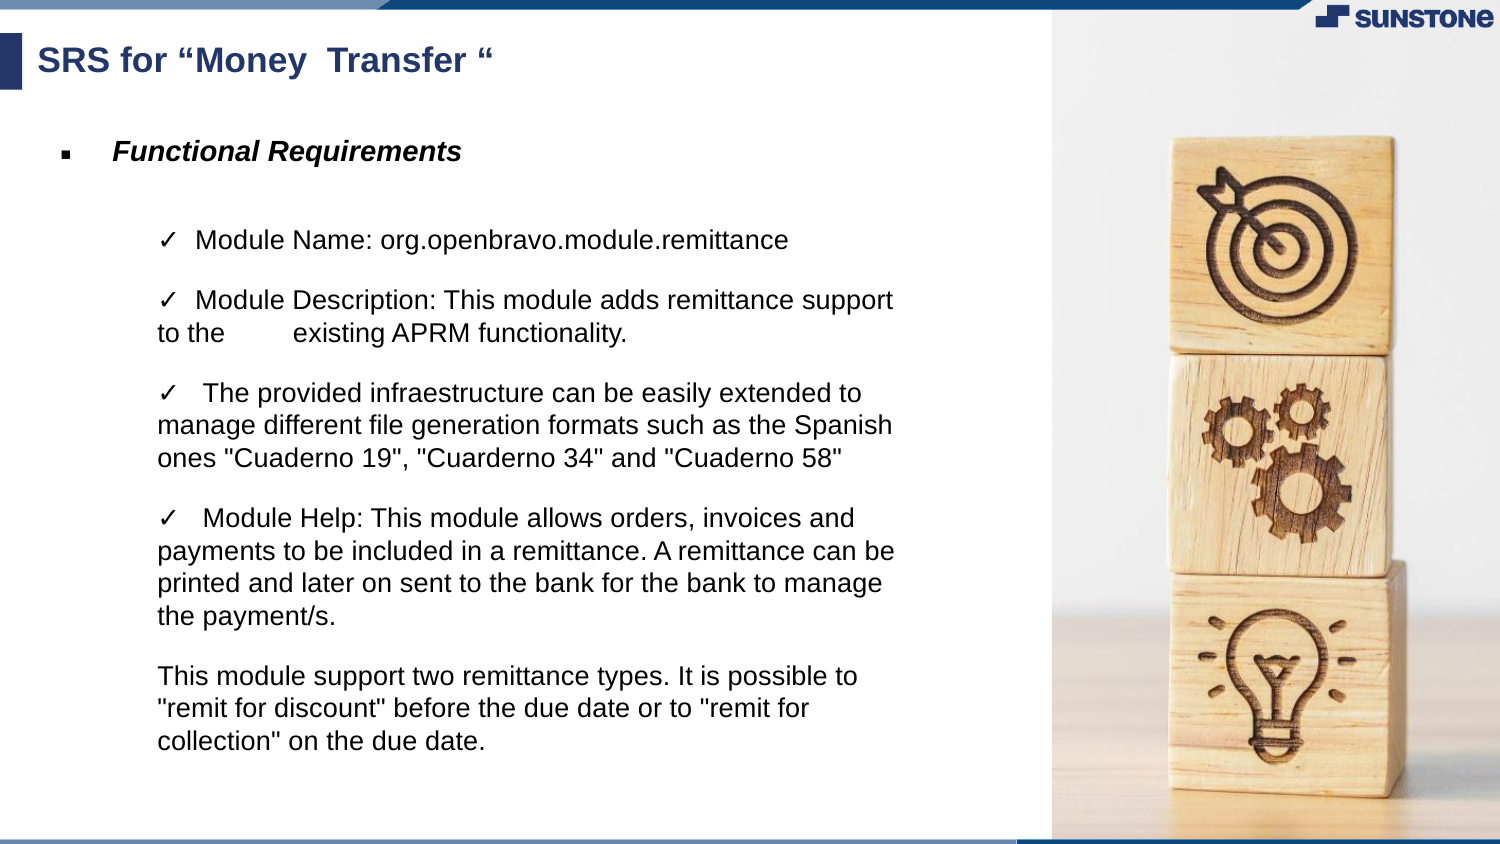

# SRS for “Money  Transfer “
Functional Requirements
✓  Module Name: org.openbravo.module.remittance
✓  Module Description: This module adds remittance support to the         existing APRM functionality.
✓   The provided infraestructure can be easily extended to manage different file generation formats such as the Spanish ones "Cuaderno 19", "Cuarderno 34" and "Cuaderno 58"
✓   Module Help: This module allows orders, invoices and payments to be included in a remittance. A remittance can be printed and later on sent to the bank for the bank to manage the payment/s.
This module support two remittance types. It is possible to "remit for discount" before the due date or to "remit for collection" on the due date.